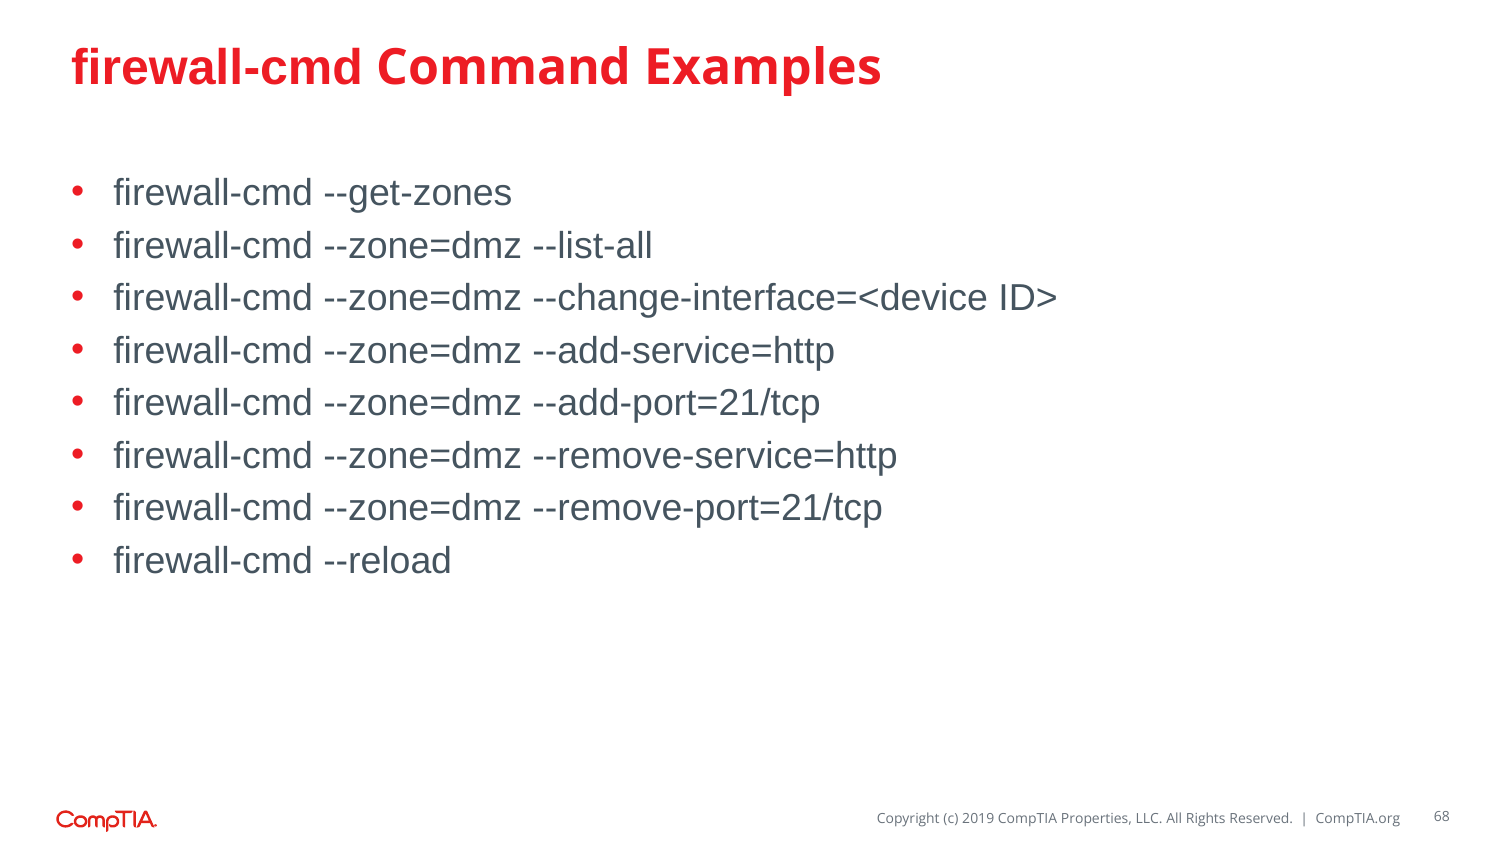

# firewall-cmd Command Examples
firewall-cmd --get-zones
firewall-cmd --zone=dmz --list-all
firewall-cmd --zone=dmz --change-interface=<device ID>
firewall-cmd --zone=dmz --add-service=http
firewall-cmd --zone=dmz --add-port=21/tcp
firewall-cmd --zone=dmz --remove-service=http
firewall-cmd --zone=dmz --remove-port=21/tcp
firewall-cmd --reload
68